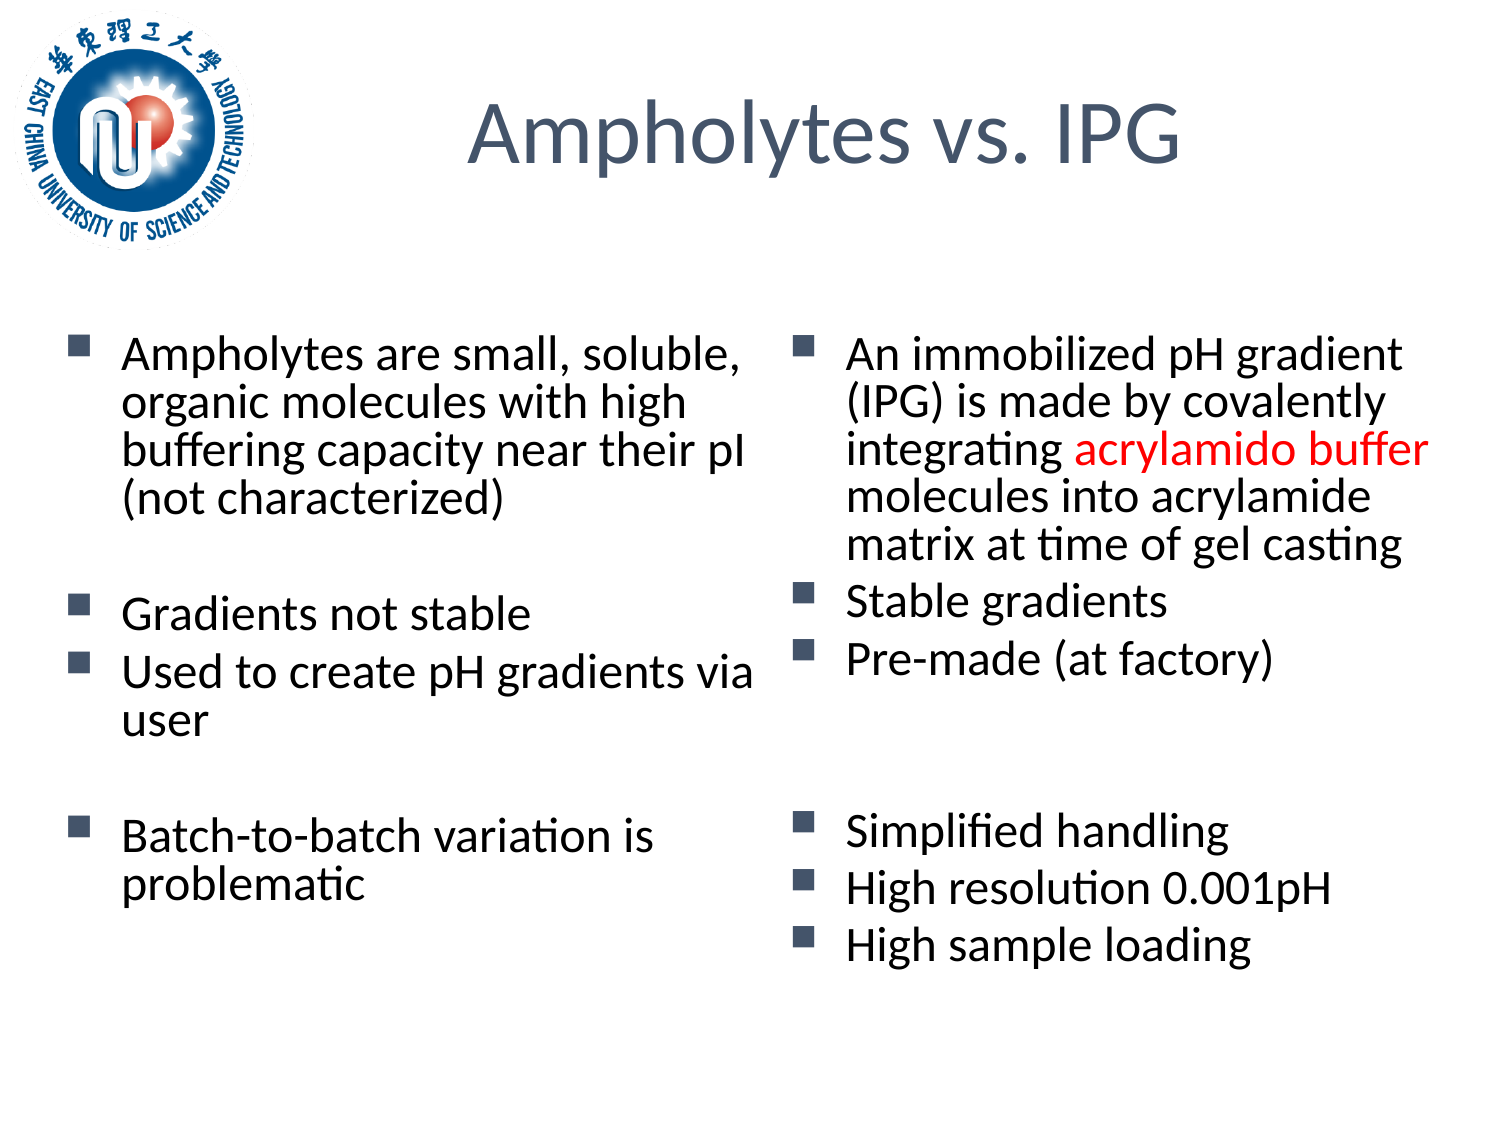

# Ampholytes vs. IPG
Ampholytes are small, soluble, organic molecules with high buffering capacity near their pI (not characterized)

Gradients not stable
Used to create pH gradients via user

Batch-to-batch variation is problematic
An immobilized pH gradient (IPG) is made by covalently integrating acrylamido buffer molecules into acrylamide matrix at time of gel casting
Stable gradients
Pre-made (at factory)

Simplified handling
High resolution 0.001pH
High sample loading